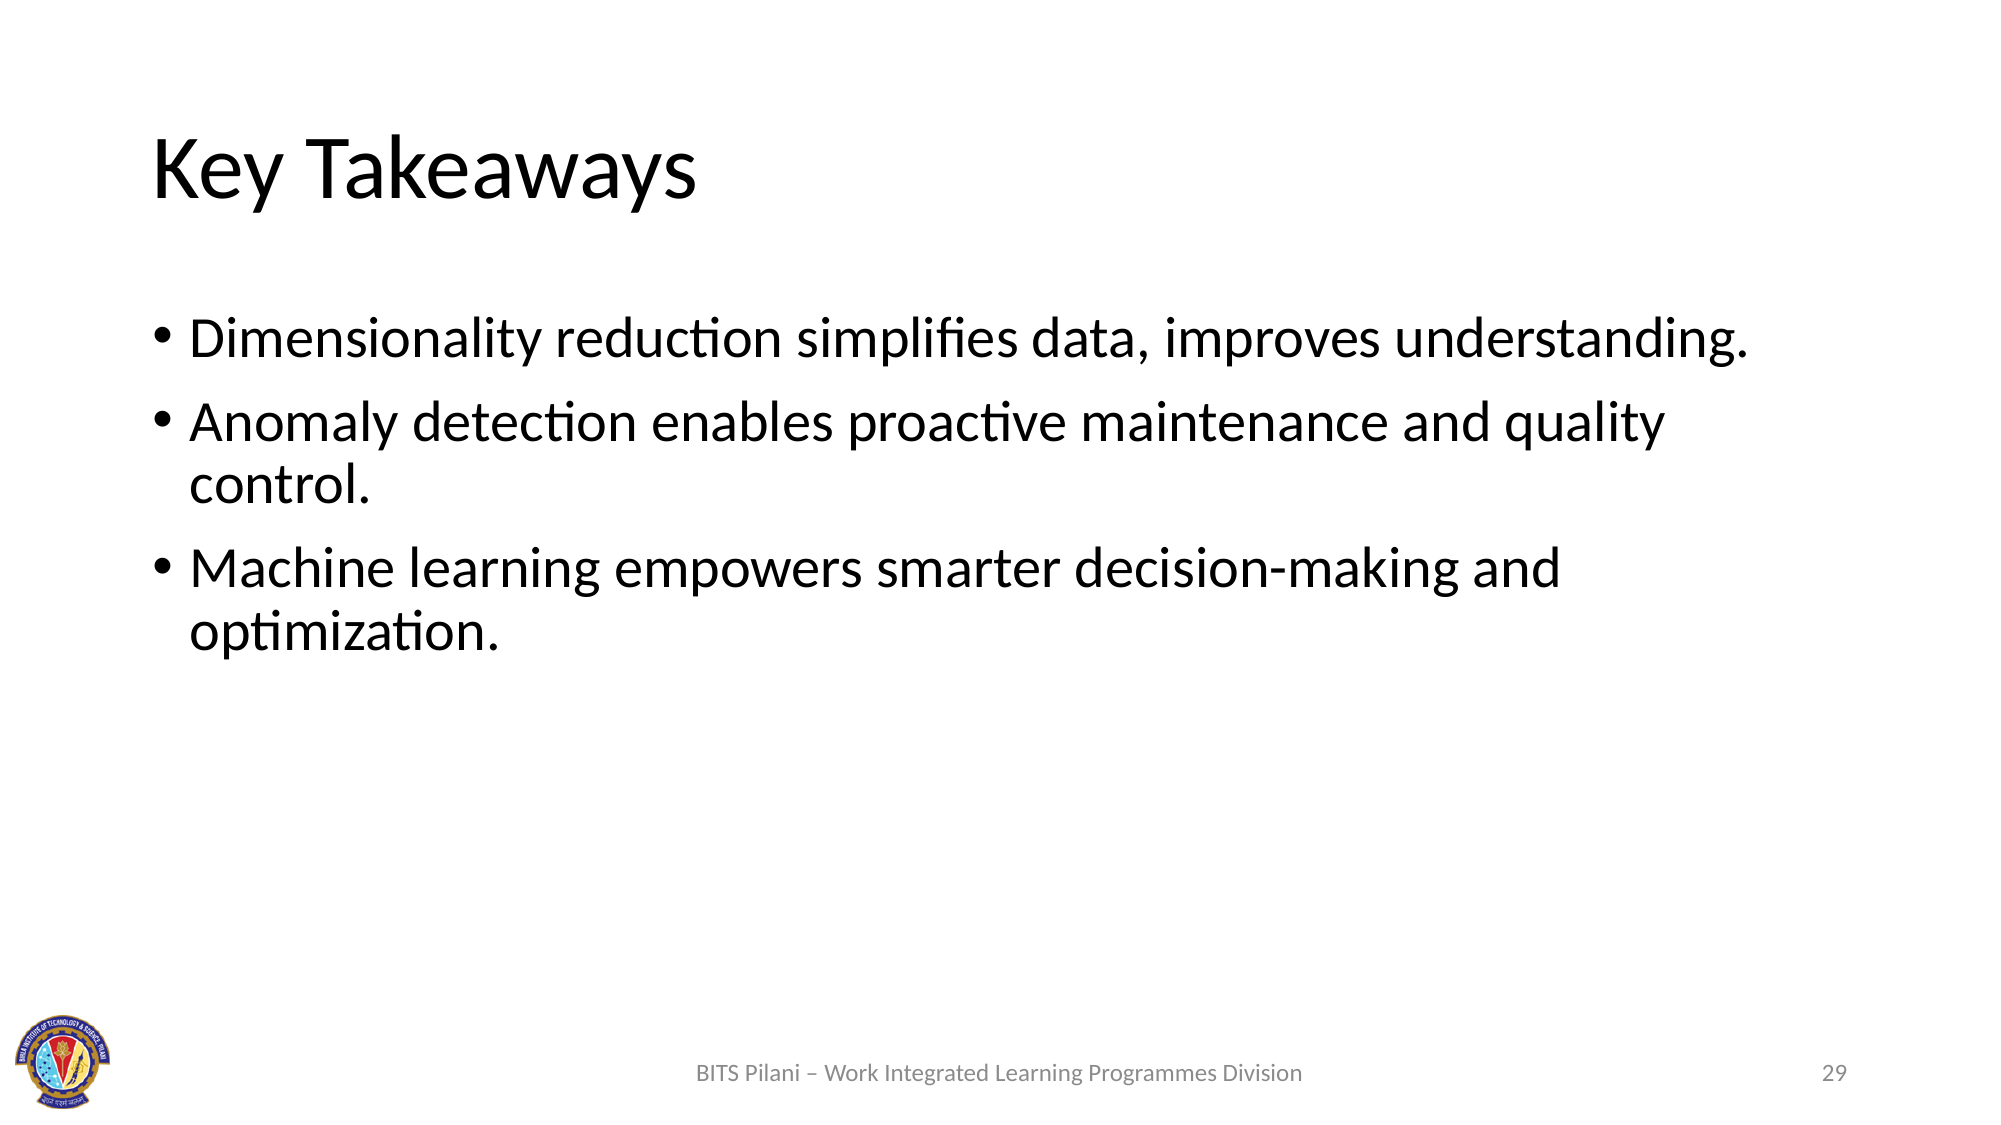

# Key Takeaways
Dimensionality reduction simplifies data, improves understanding.
Anomaly detection enables proactive maintenance and quality control.
Machine learning empowers smarter decision-making and optimization.